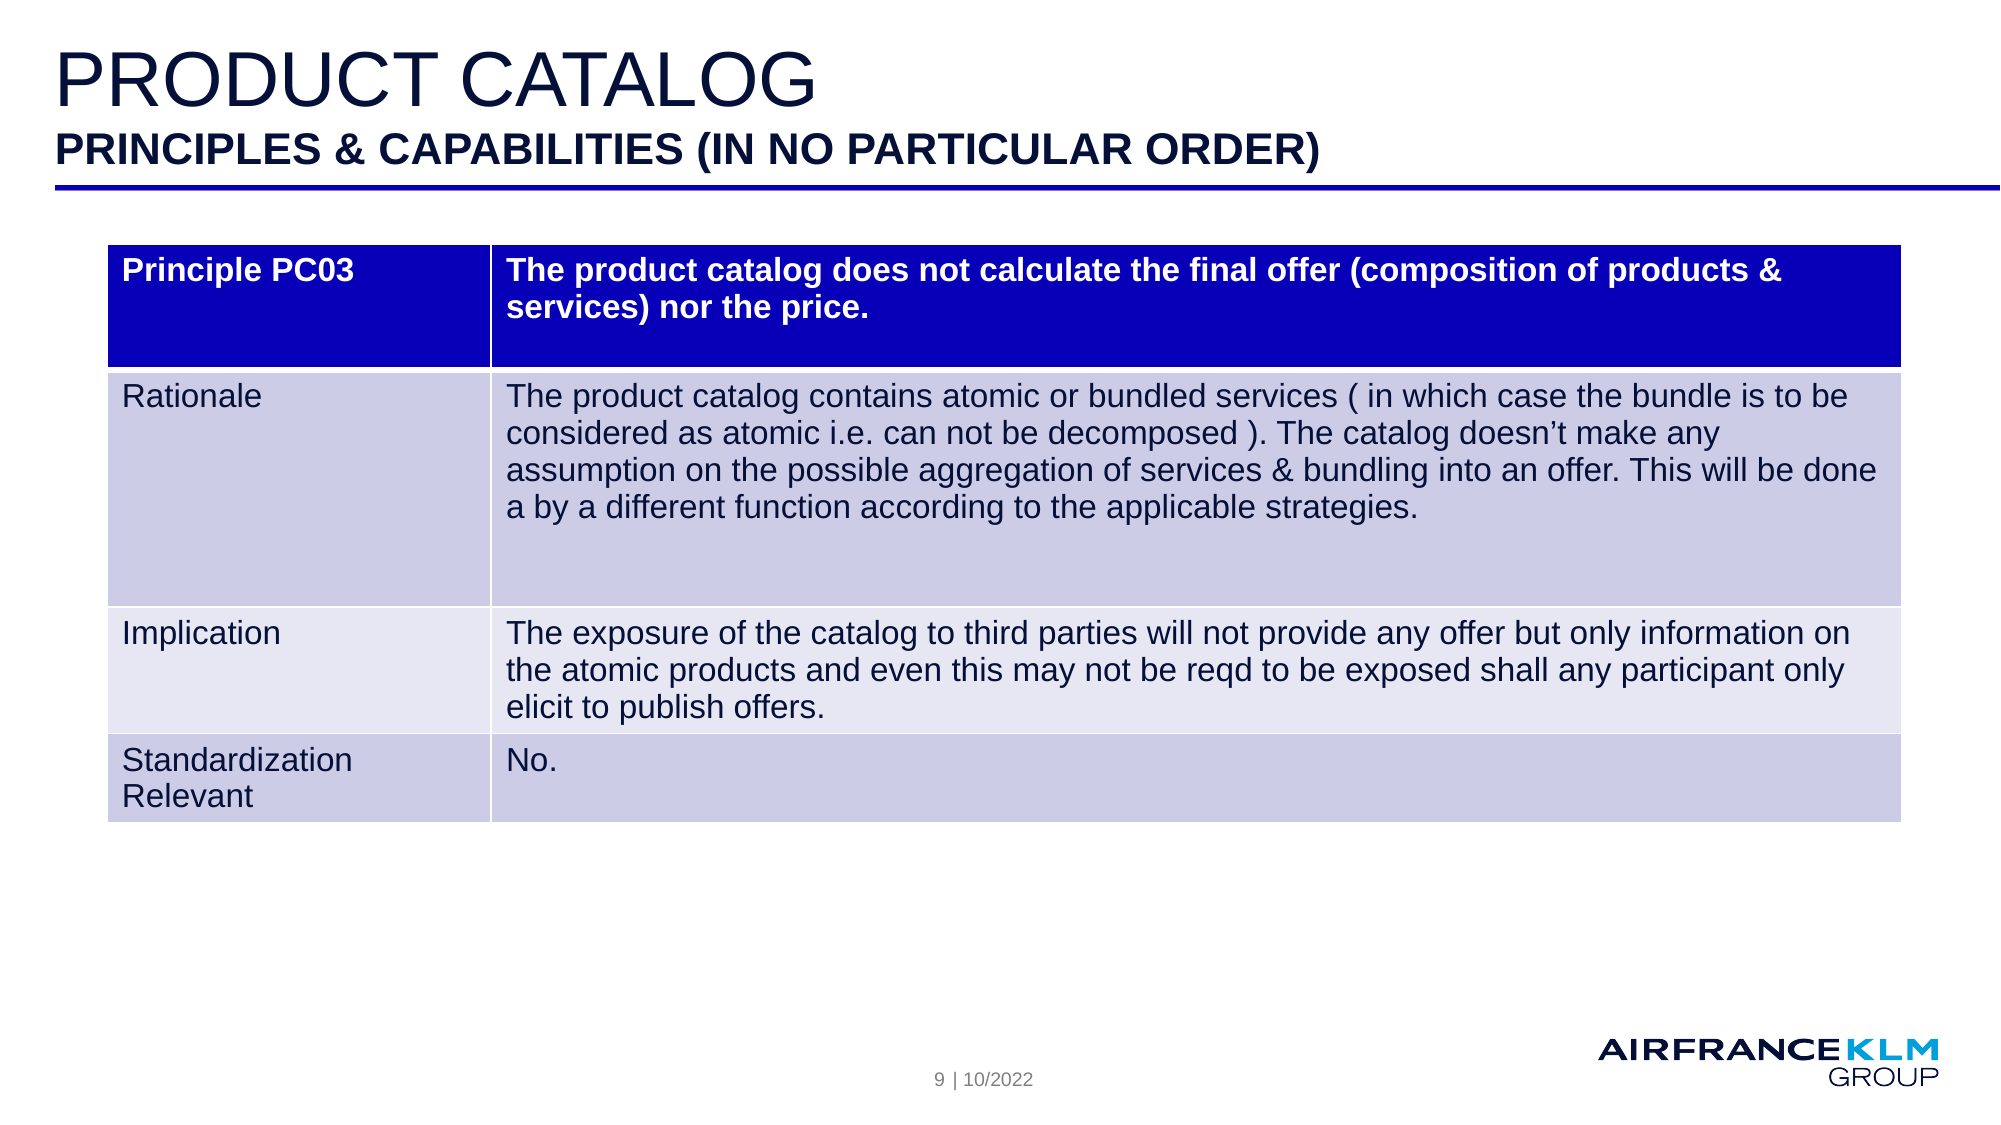

# Product Catalog
PRINCIPLES & capabilities (in no particular order)
| Principle PC03 | The product catalog does not calculate the final offer (composition of products & services) nor the price. |
| --- | --- |
| Rationale | The product catalog contains atomic or bundled services ( in which case the bundle is to be considered as atomic i.e. can not be decomposed ). The catalog doesn’t make any assumption on the possible aggregation of services & bundling into an offer. This will be done a by a different function according to the applicable strategies. |
| Implication | The exposure of the catalog to third parties will not provide any offer but only information on the atomic products and even this may not be reqd to be exposed shall any participant only elicit to publish offers. |
| Standardization Relevant | No. |
9
| 10/2022